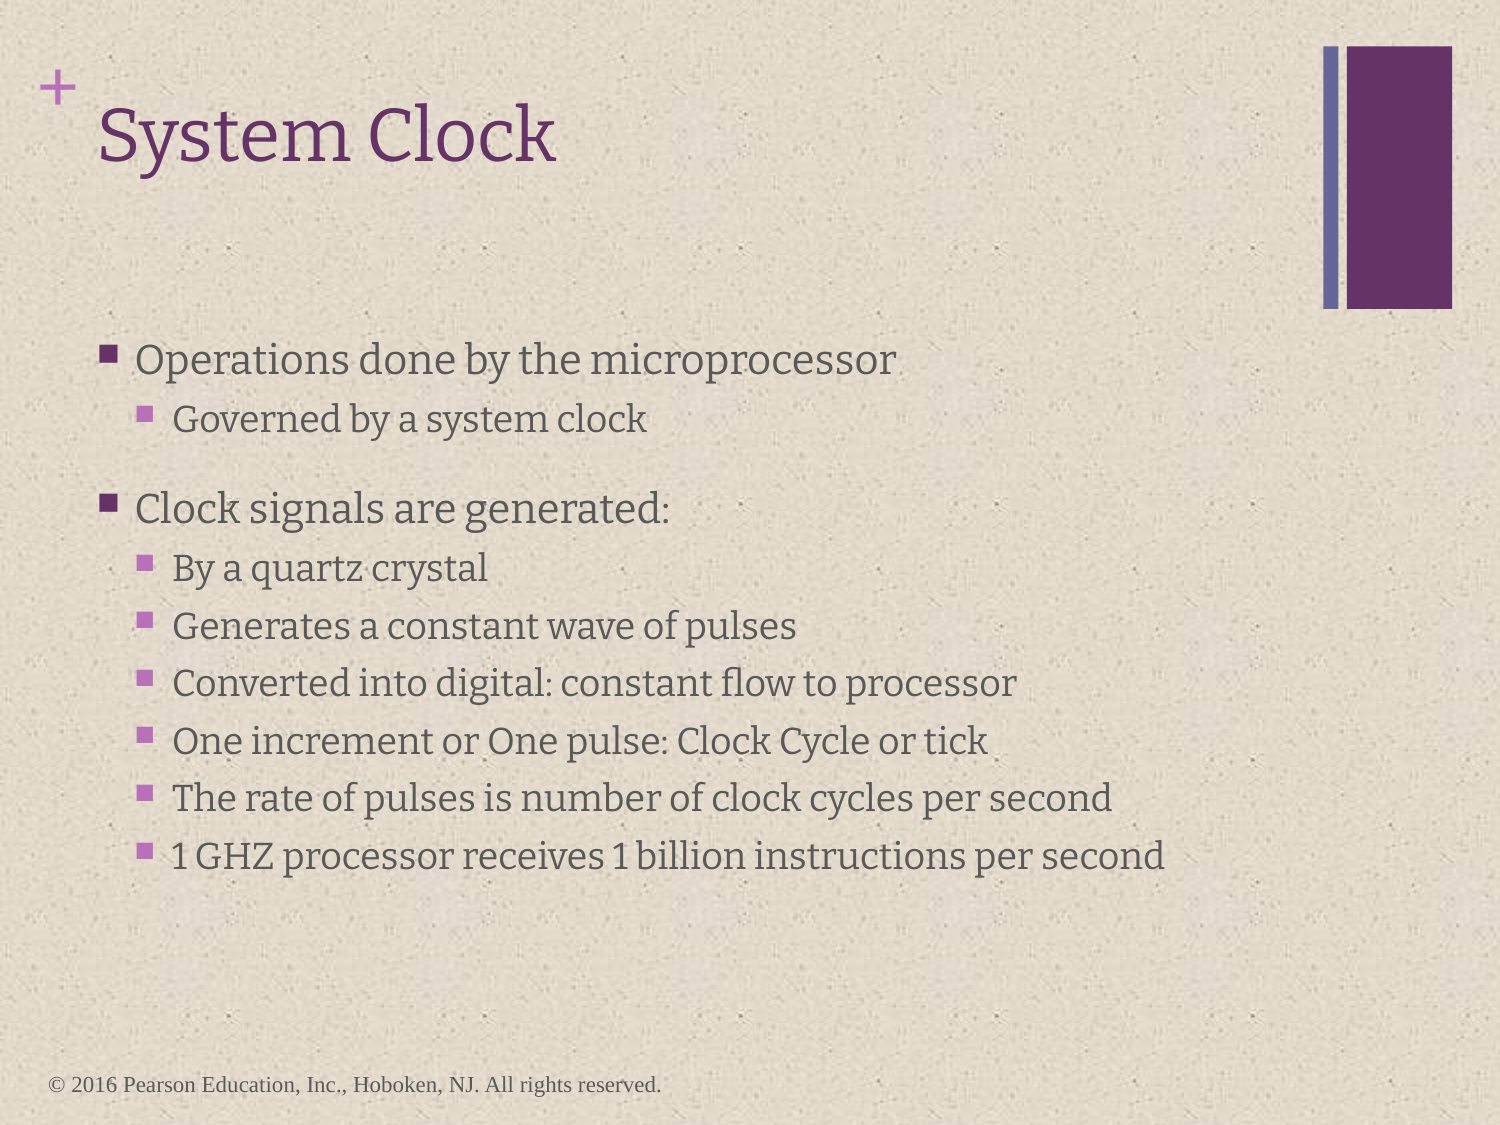

# System Clock
Operations done by the microprocessor
Governed by a system clock
Clock signals are generated:
By a quartz crystal
Generates a constant wave of pulses
Converted into digital: constant flow to processor
One increment or One pulse: Clock Cycle or tick
The rate of pulses is number of clock cycles per second
1 GHZ processor receives 1 billion instructions per second
© 2016 Pearson Education, Inc., Hoboken, NJ. All rights reserved.